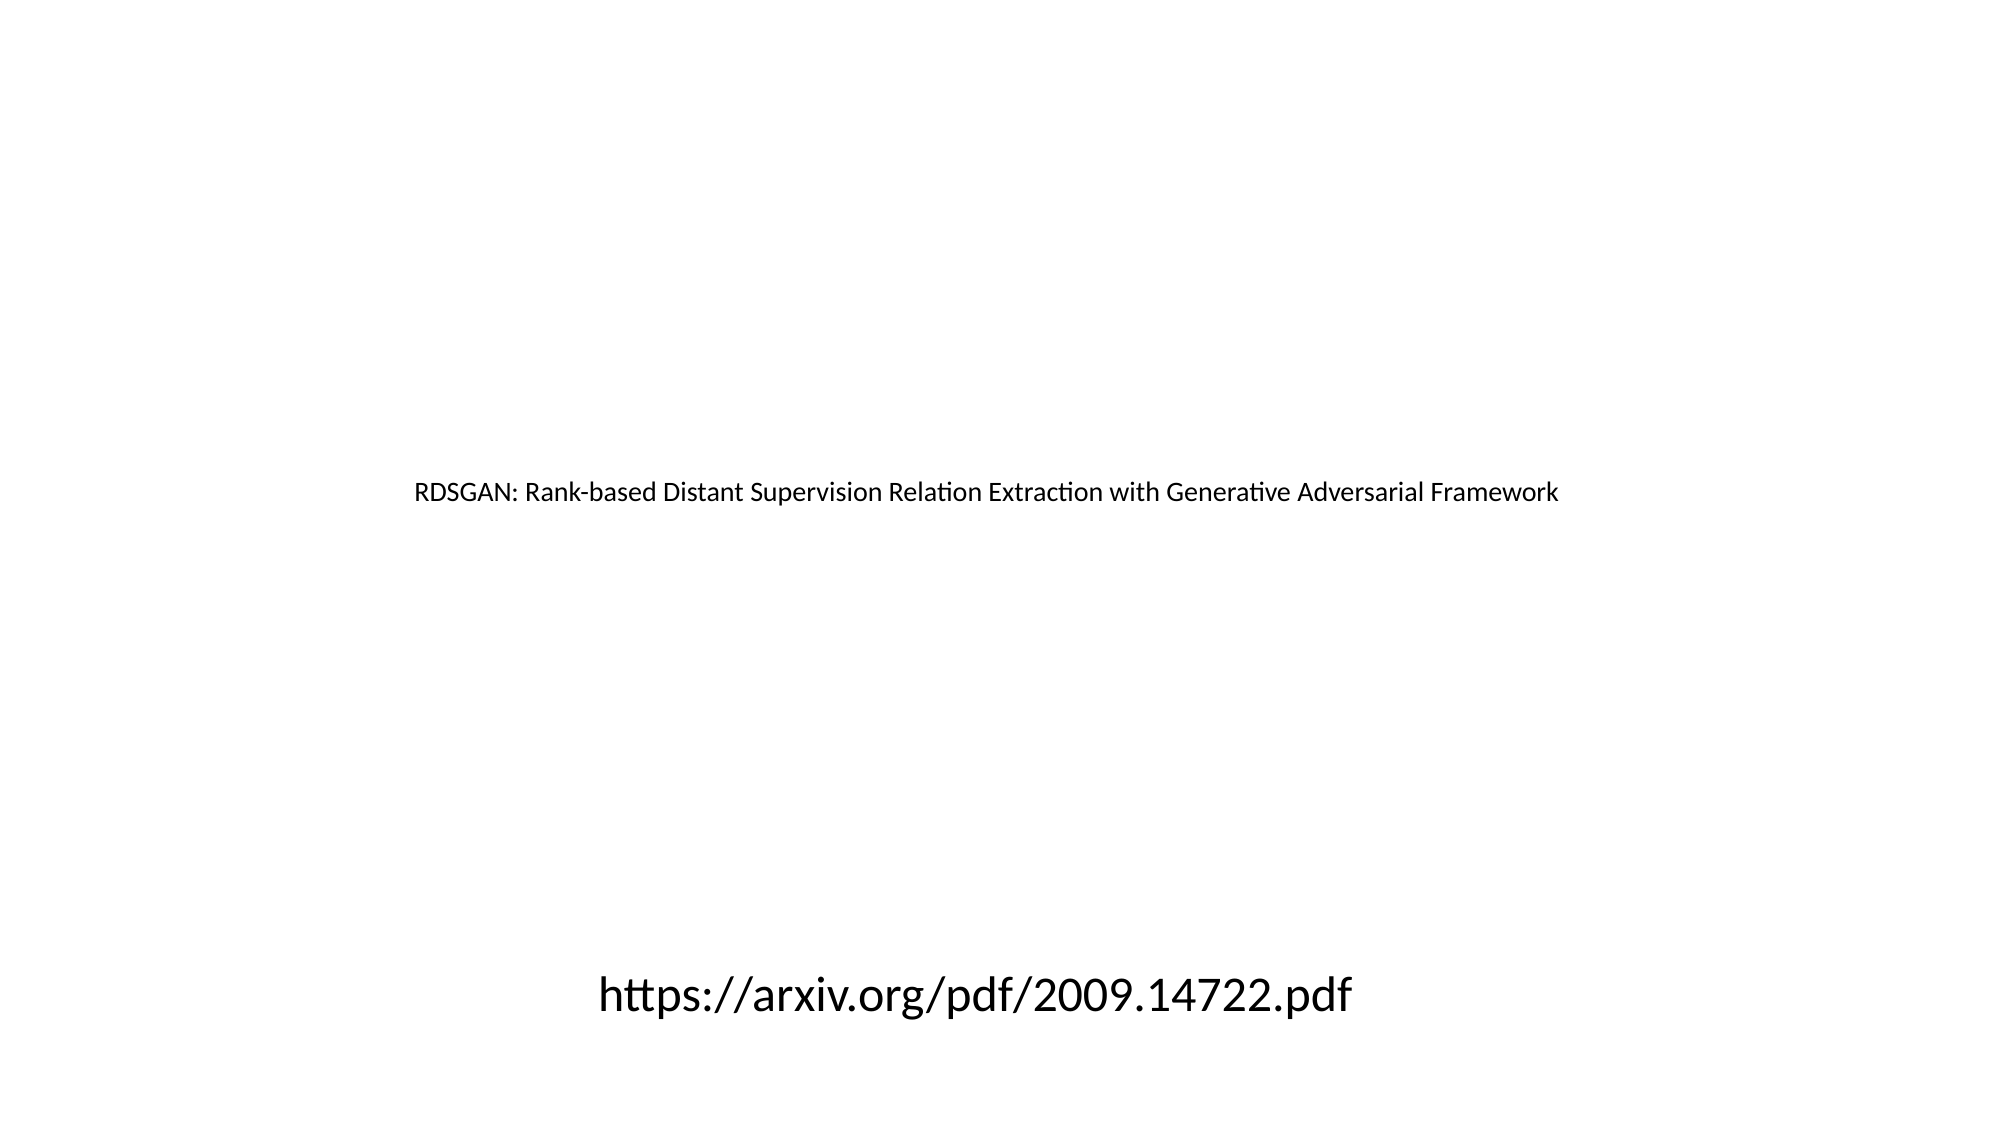

# RDSGAN: Rank-based Distant Supervision Relation Extraction with Generative Adversarial Framework

https://arxiv.org/pdf/2009.14722.pdf